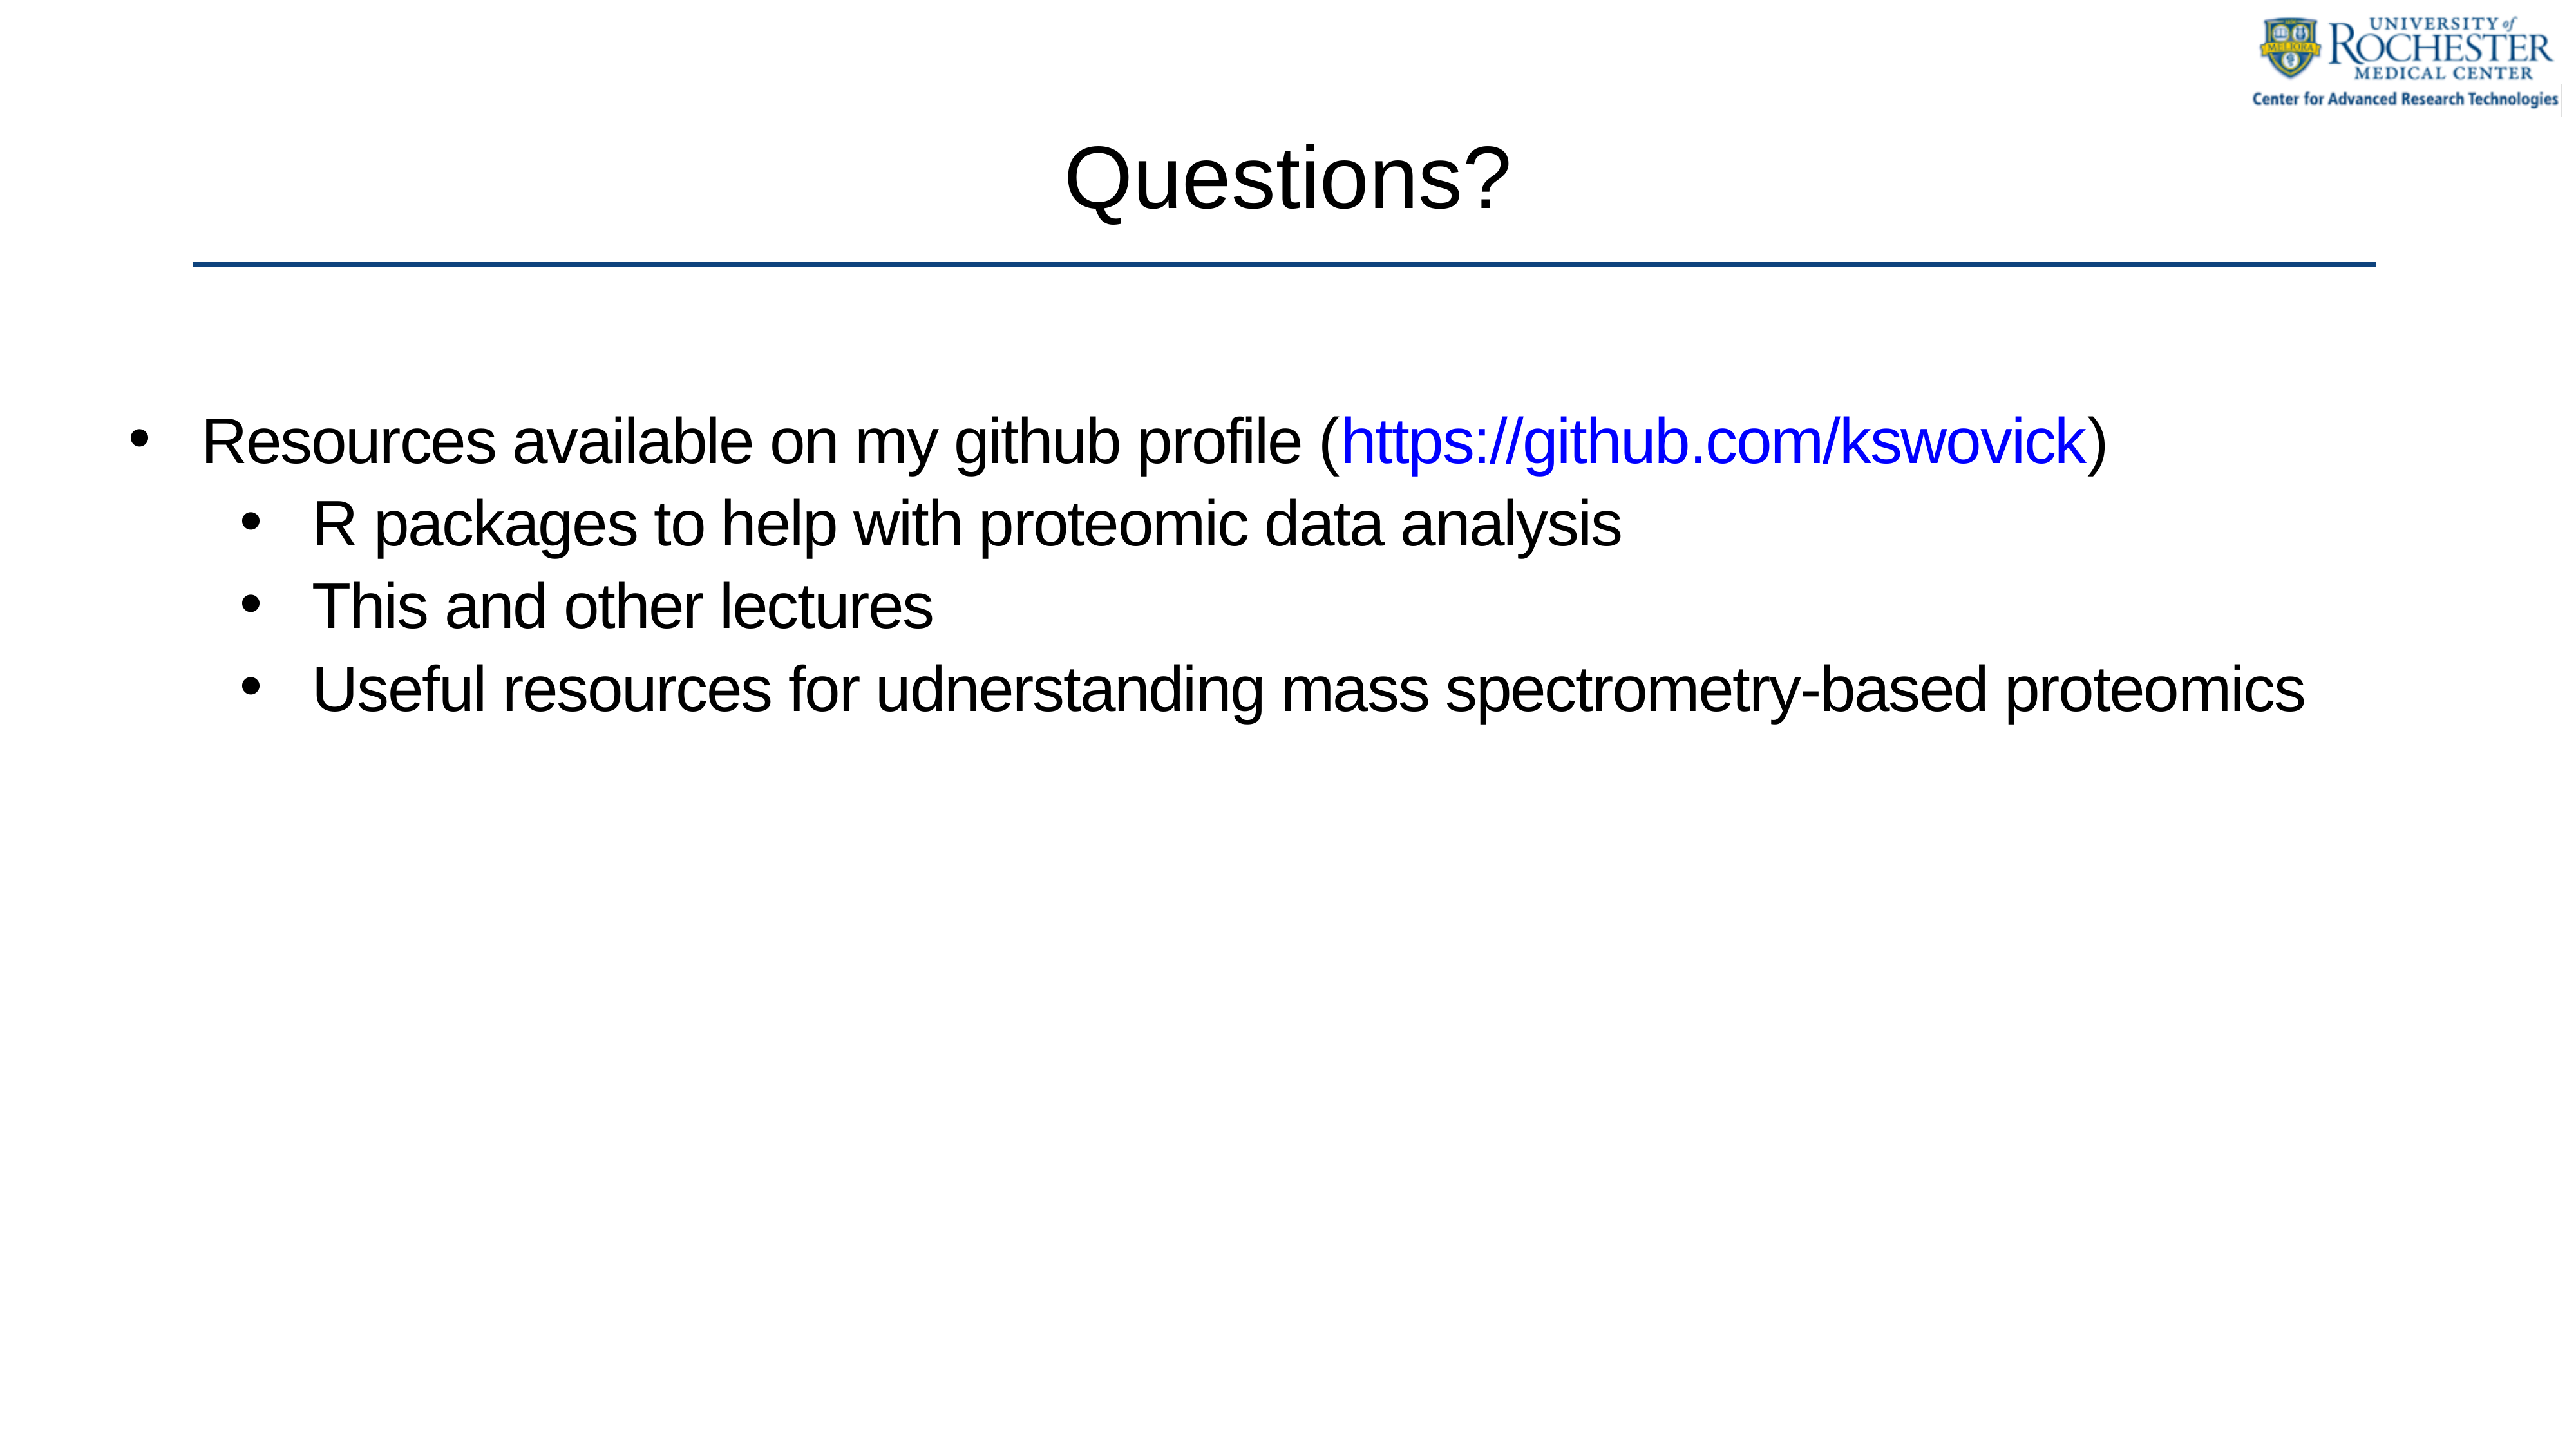

# Questions?
Resources available on my github profile (https://github.com/kswovick)
R packages to help with proteomic data analysis
This and other lectures
Useful resources for udnerstanding mass spectrometry-based proteomics